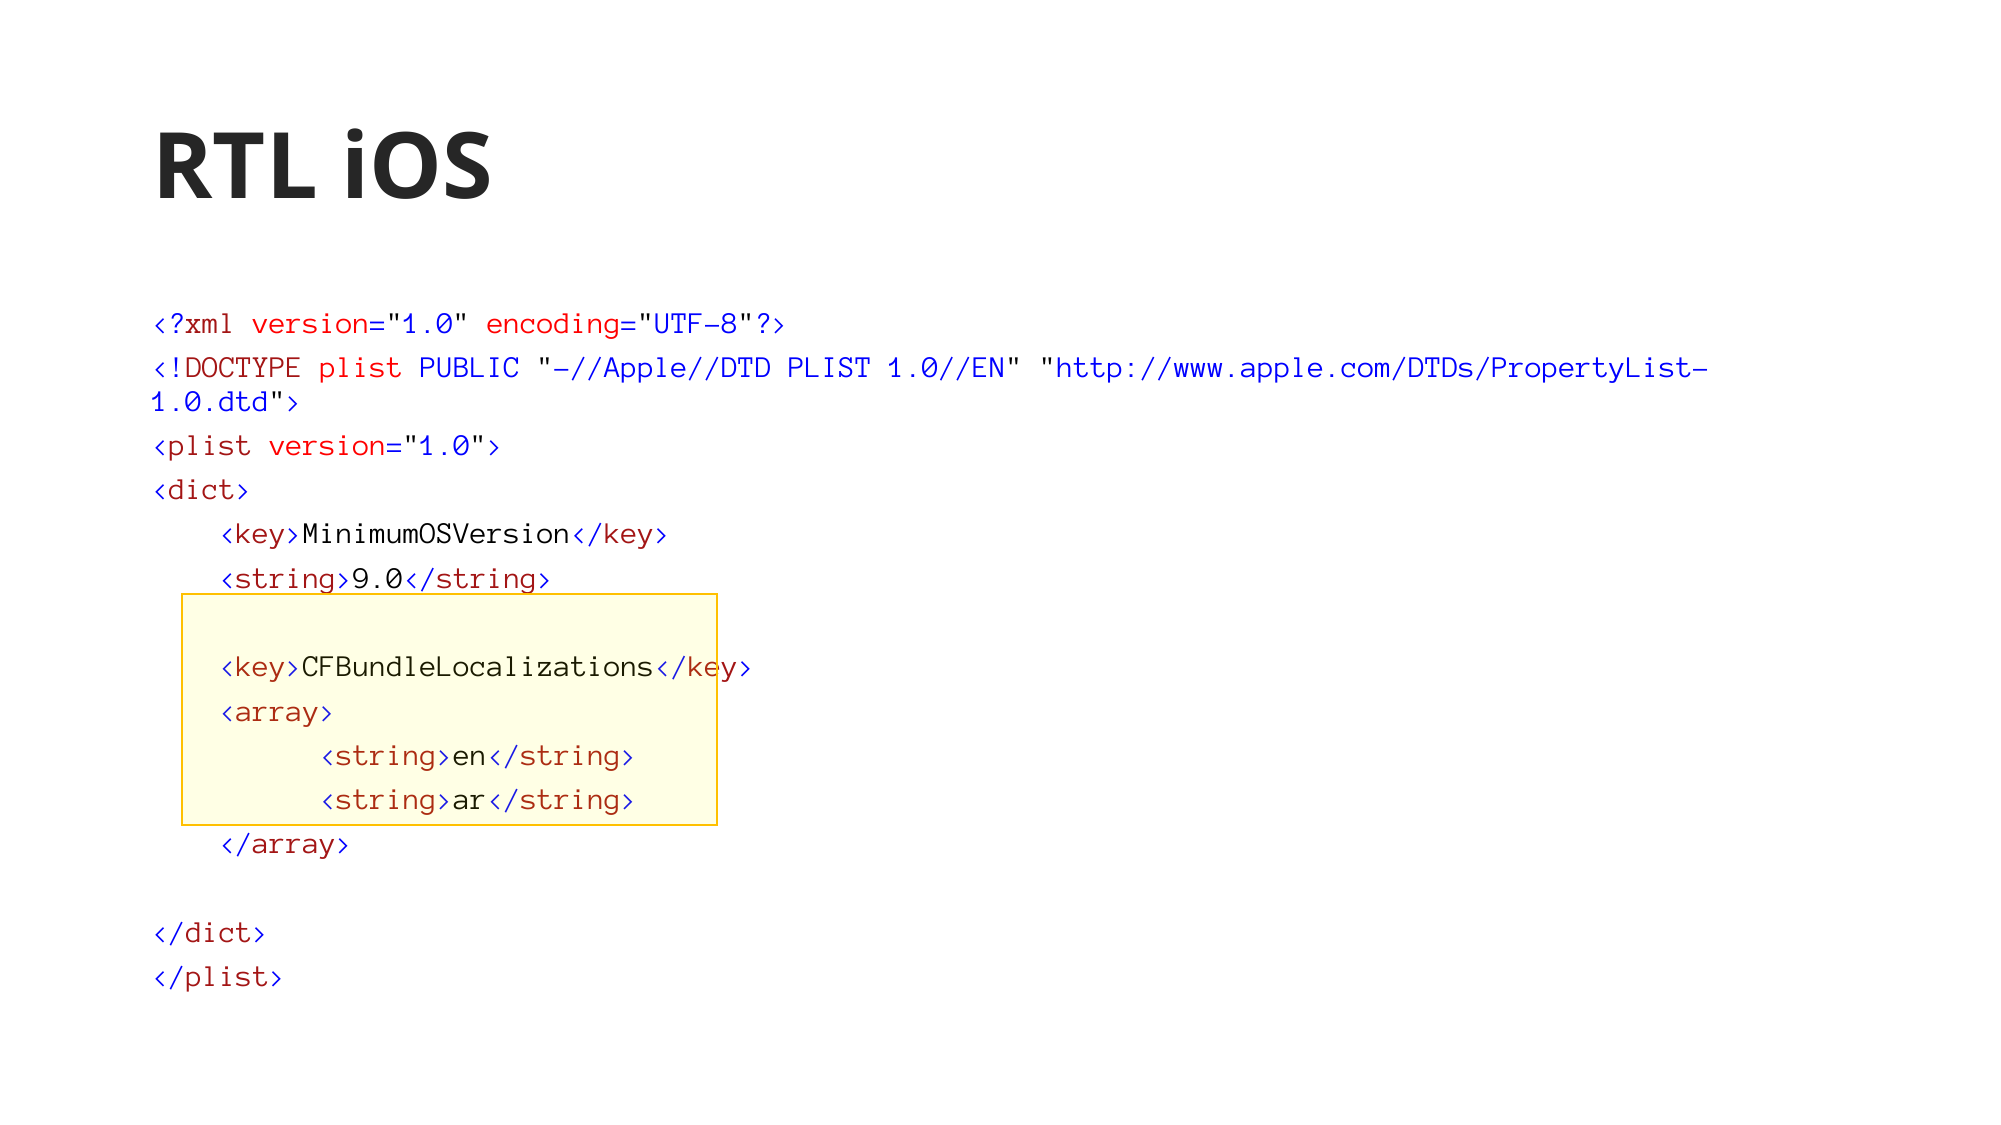

# RTL iOS
<?xml version="1.0" encoding="UTF-8"?>
<!DOCTYPE plist PUBLIC "-//Apple//DTD PLIST 1.0//EN" "http://www.apple.com/DTDs/PropertyList-1.0.dtd">
<plist version="1.0">
<dict>
    <key>MinimumOSVersion</key>
    <string>9.0</string>

    <key>CFBundleLocalizations</key>
    <array>
          <string>en</string>
          <string>ar</string>
    </array>

</dict>
</plist>